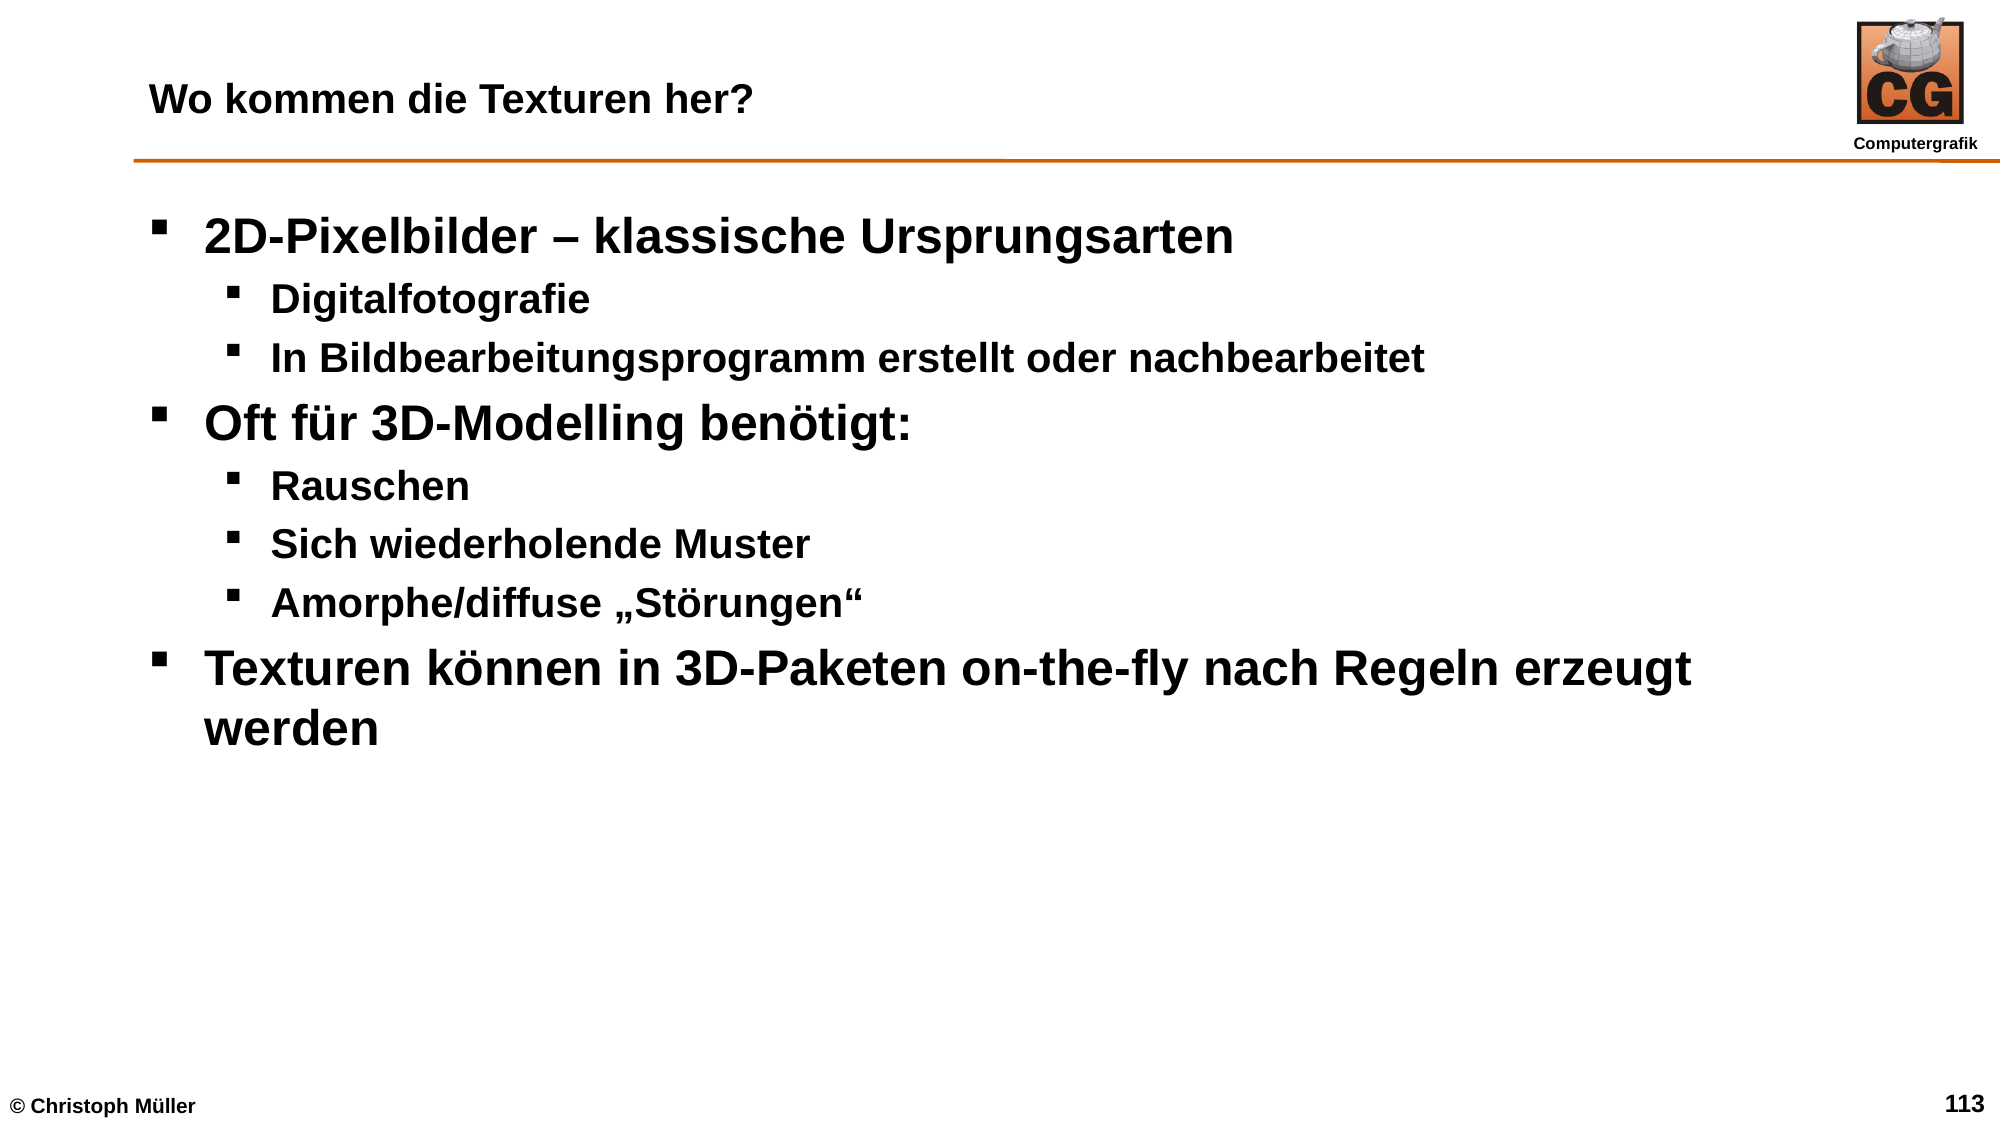

# Wo kommen die Texturen her?
2D-Pixelbilder – klassische Ursprungsarten
Digitalfotografie
In Bildbearbeitungsprogramm erstellt oder nachbearbeitet
Oft für 3D-Modelling benötigt:
Rauschen
Sich wiederholende Muster
Amorphe/diffuse „Störungen“
Texturen können in 3D-Paketen on-the-fly nach Regeln erzeugt werden